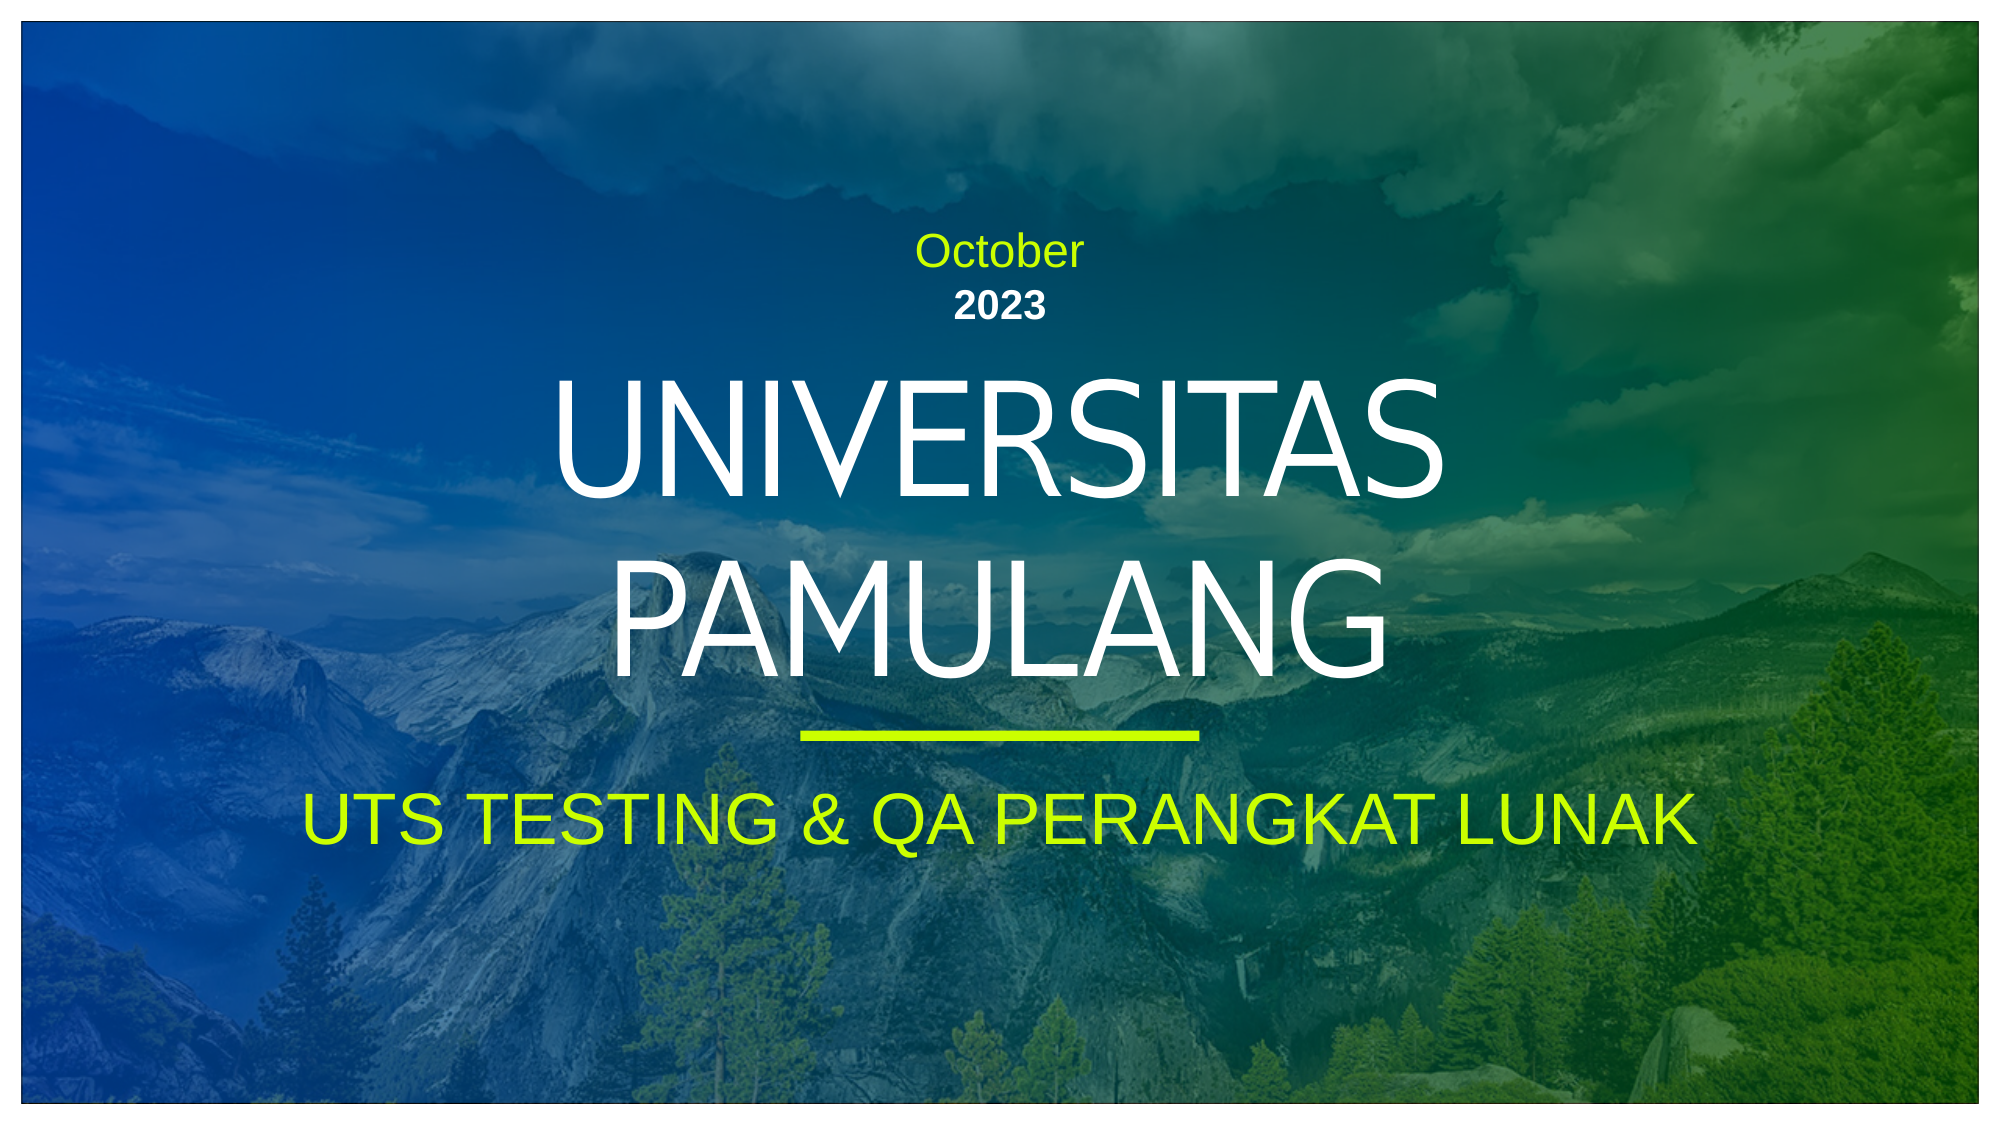

October
2023
# UNIVERSITAS PAMULANG
UTS TESTING & QA PERANGKAT LUNAK